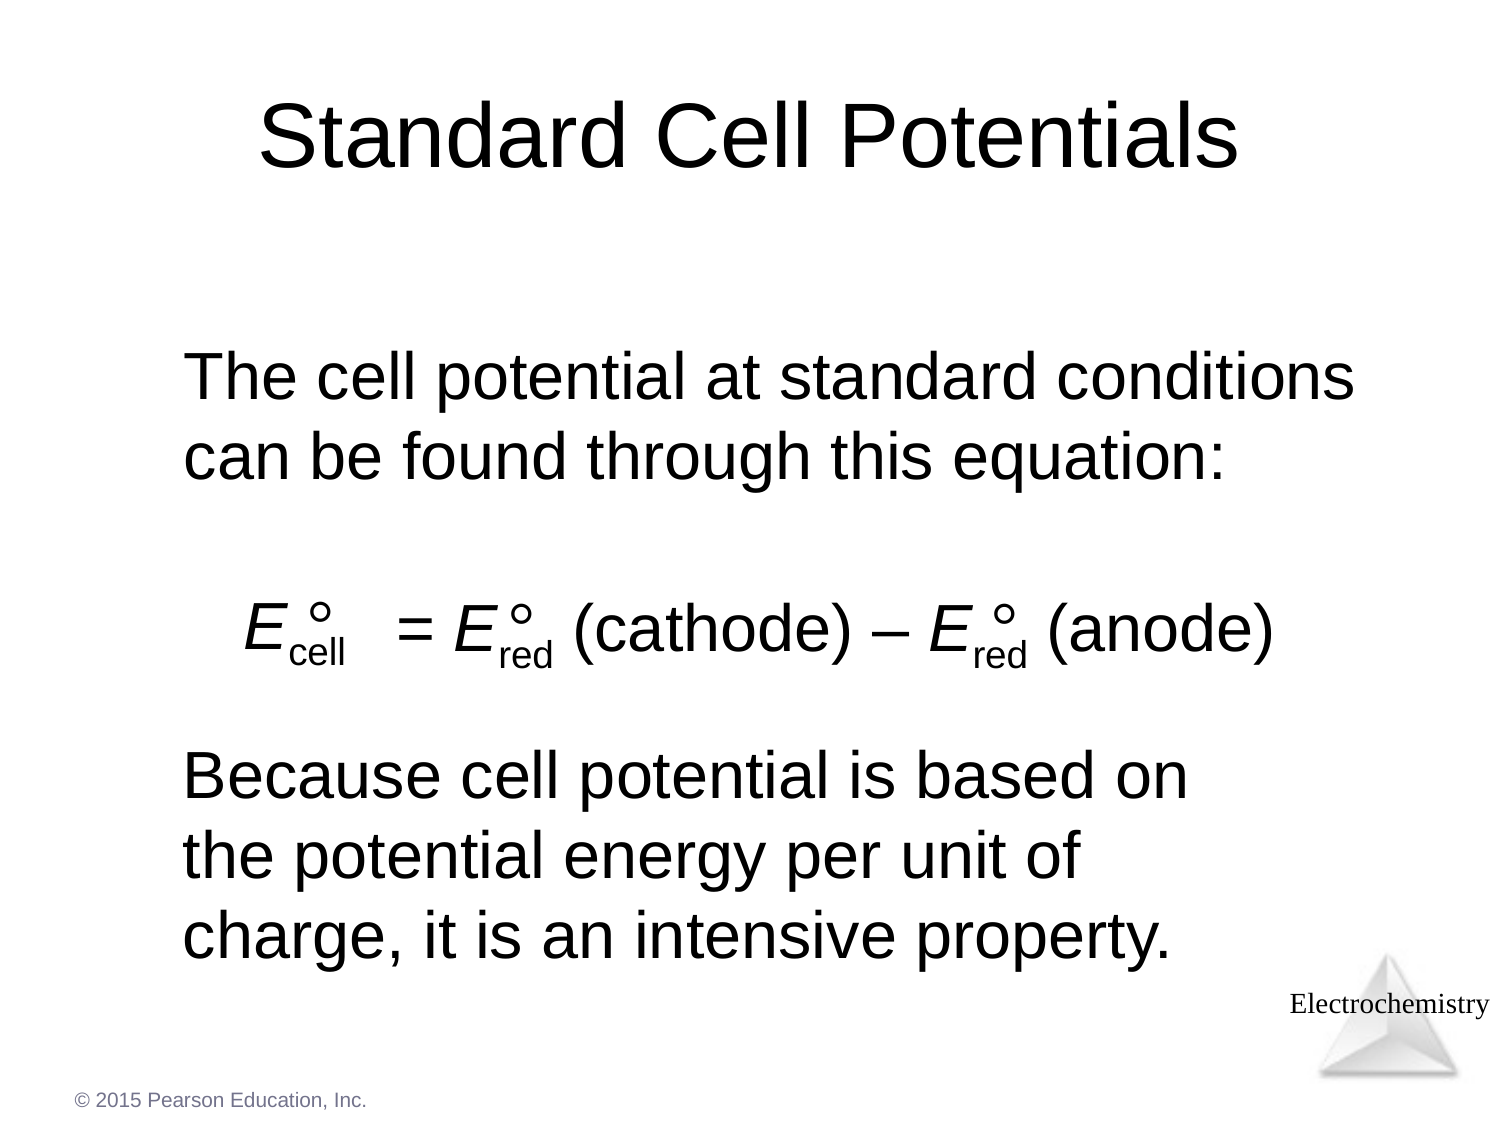

Standard Cell Potentials
	The cell potential at standard conditions can be found through this equation:
°
Ecell
°
°
= Ered (cathode) – Ered (anode)
	Because cell potential is based on the potential energy per unit of charge, it is an intensive property.